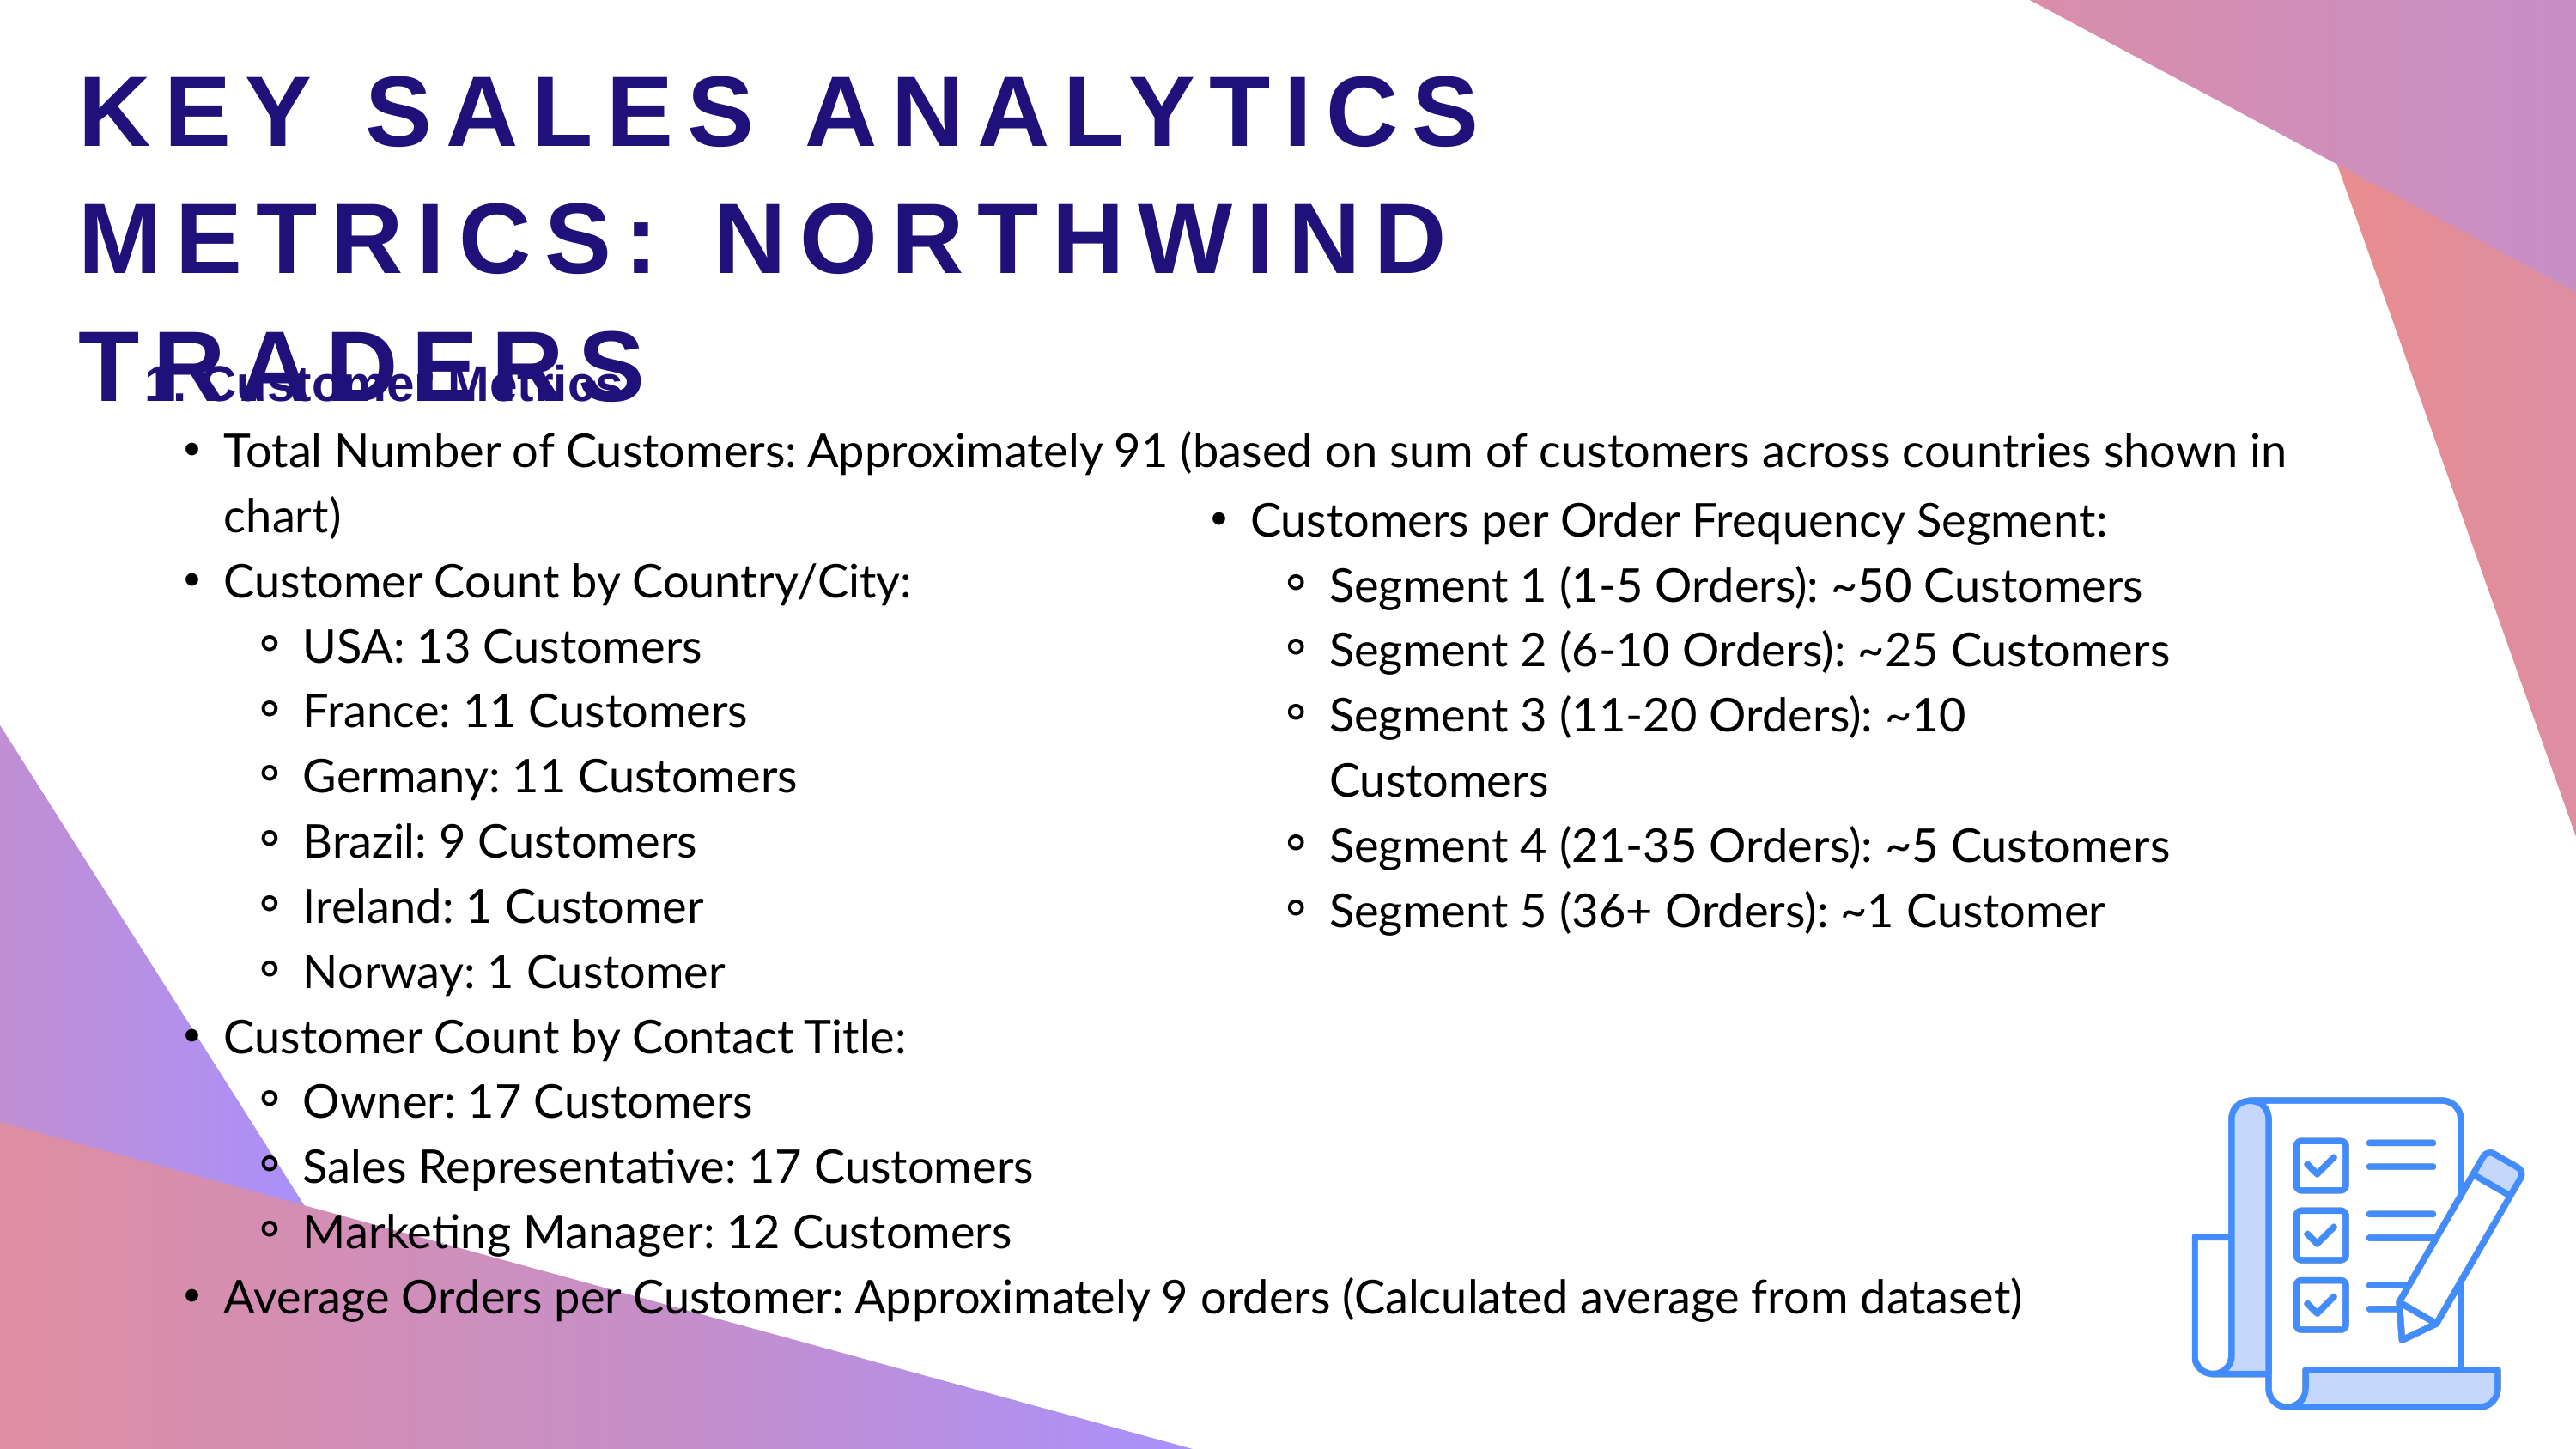

KEY SALES ANALYTICS METRICS: NORTHWIND TRADERS
1. Customer Metrics
Total Number of Customers: Approximately 91 (based on sum of customers across countries shown in chart)
Customer Count by Country/City:
USA: 13 Customers
France: 11 Customers
Germany: 11 Customers
Brazil: 9 Customers
Ireland: 1 Customer
Norway: 1 Customer
Customer Count by Contact Title:
Owner: 17 Customers
Sales Representative: 17 Customers
Marketing Manager: 12 Customers
Average Orders per Customer: Approximately 9 orders (Calculated average from dataset)

Customers per Order Frequency Segment:
Segment 1 (1-5 Orders): ~50 Customers
Segment 2 (6-10 Orders): ~25 Customers
Segment 3 (11-20 Orders): ~10 Customers
Segment 4 (21-35 Orders): ~5 Customers
Segment 5 (36+ Orders): ~1 Customer